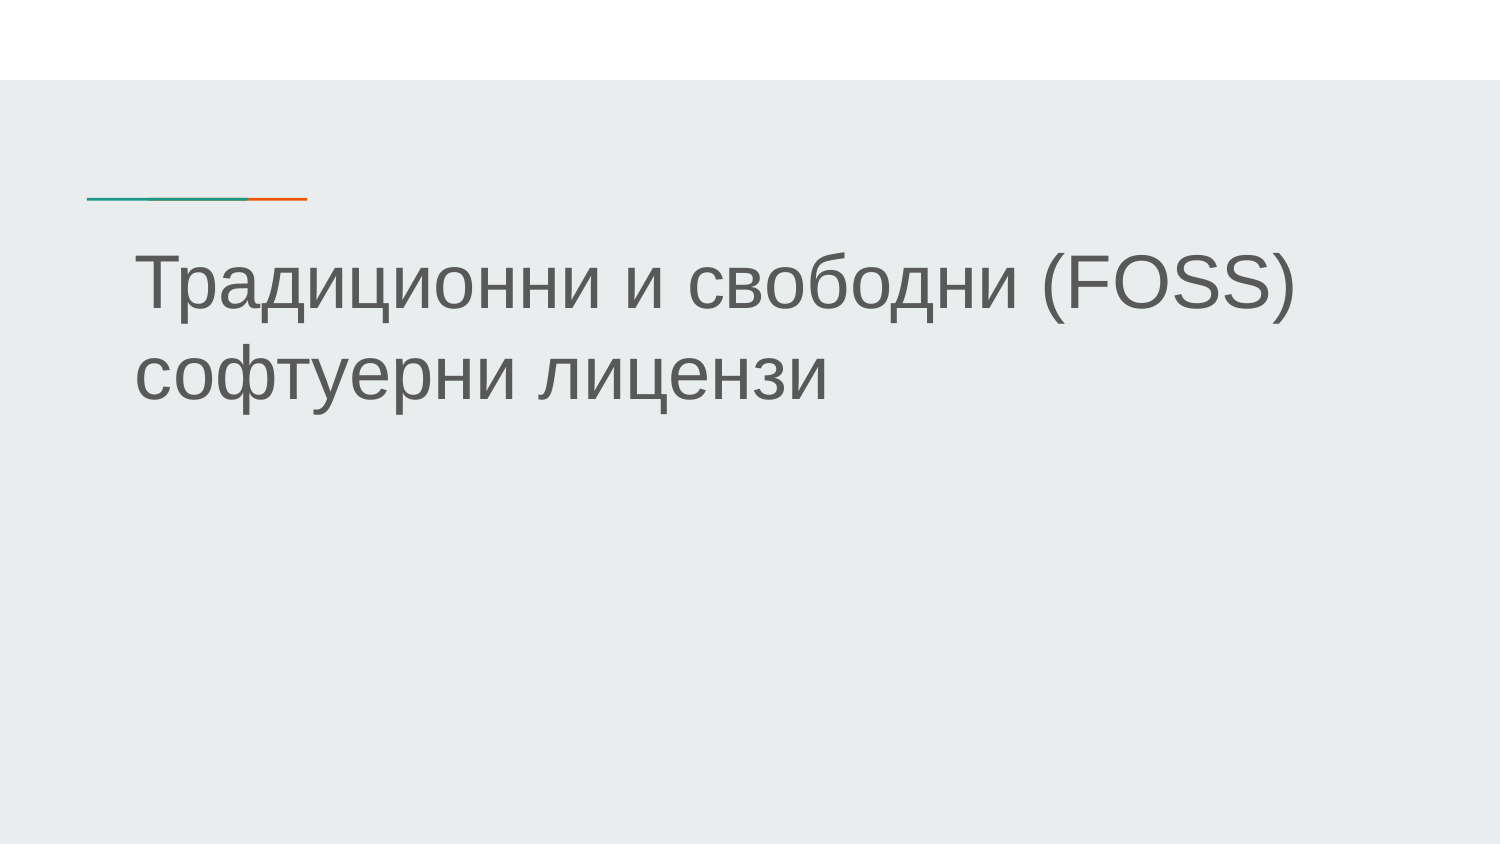

# Традиционни и свободни (FOSS)
софтуерни лицензи